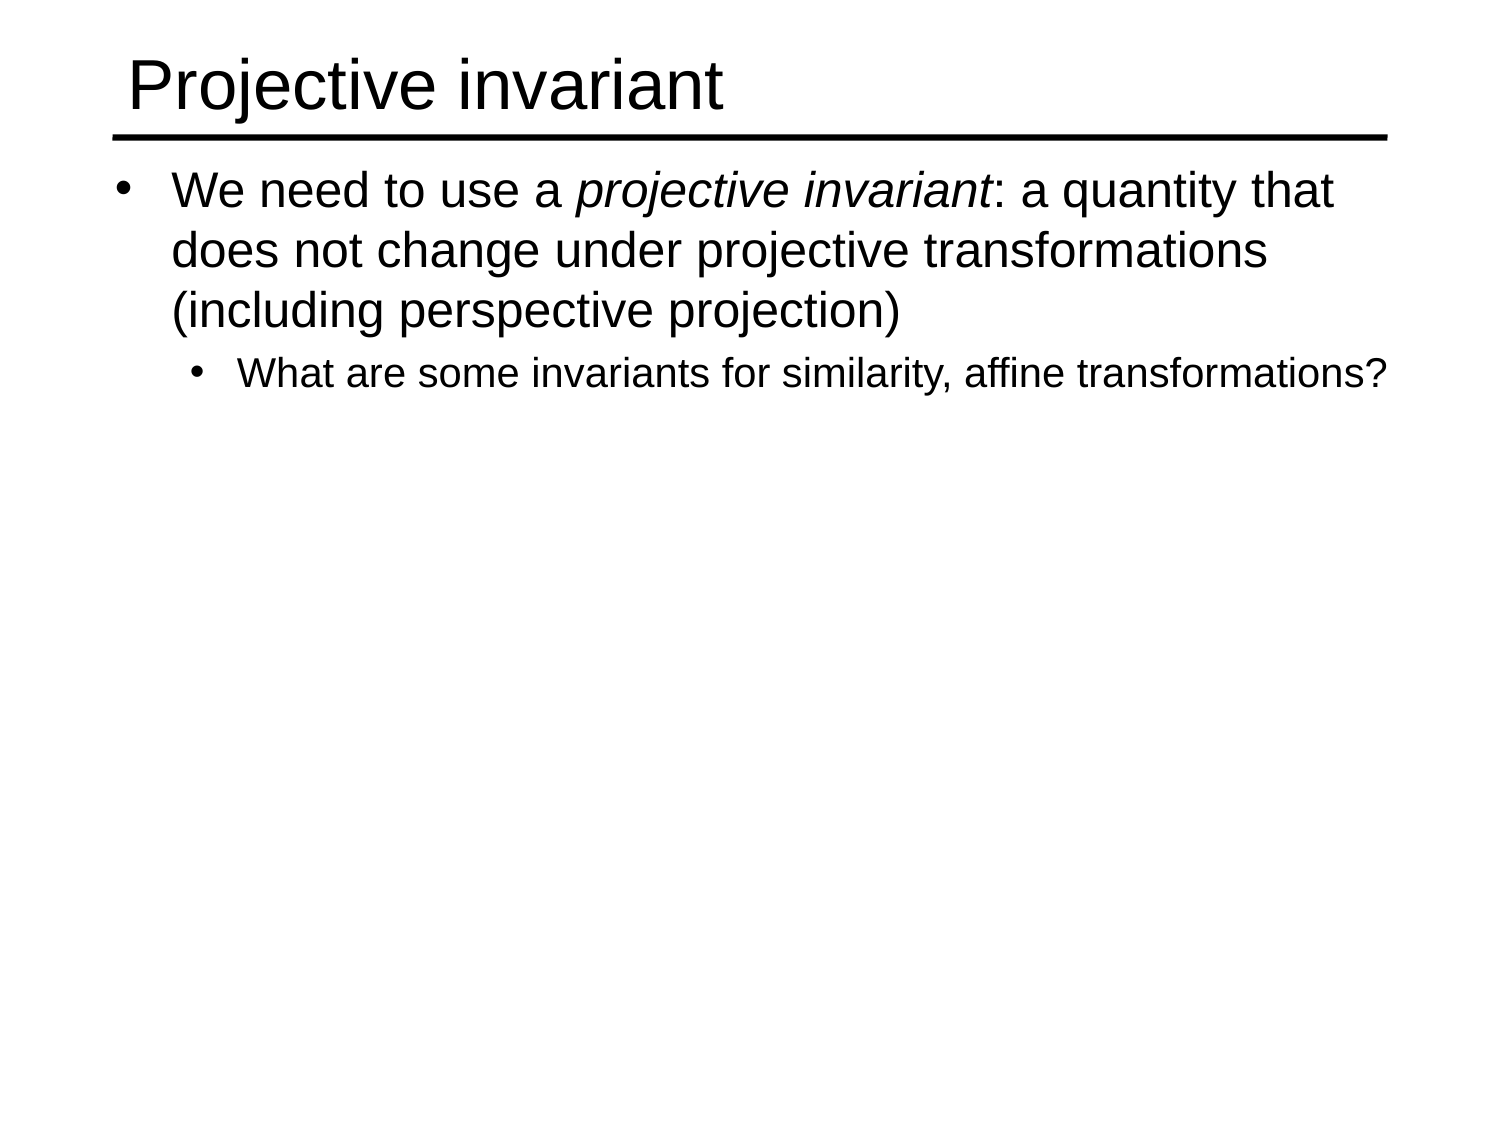

# Projective invariant
We need to use a projective invariant: a quantity that does not change under projective transformations (including perspective projection)
What are some invariants for similarity, affine transformations?